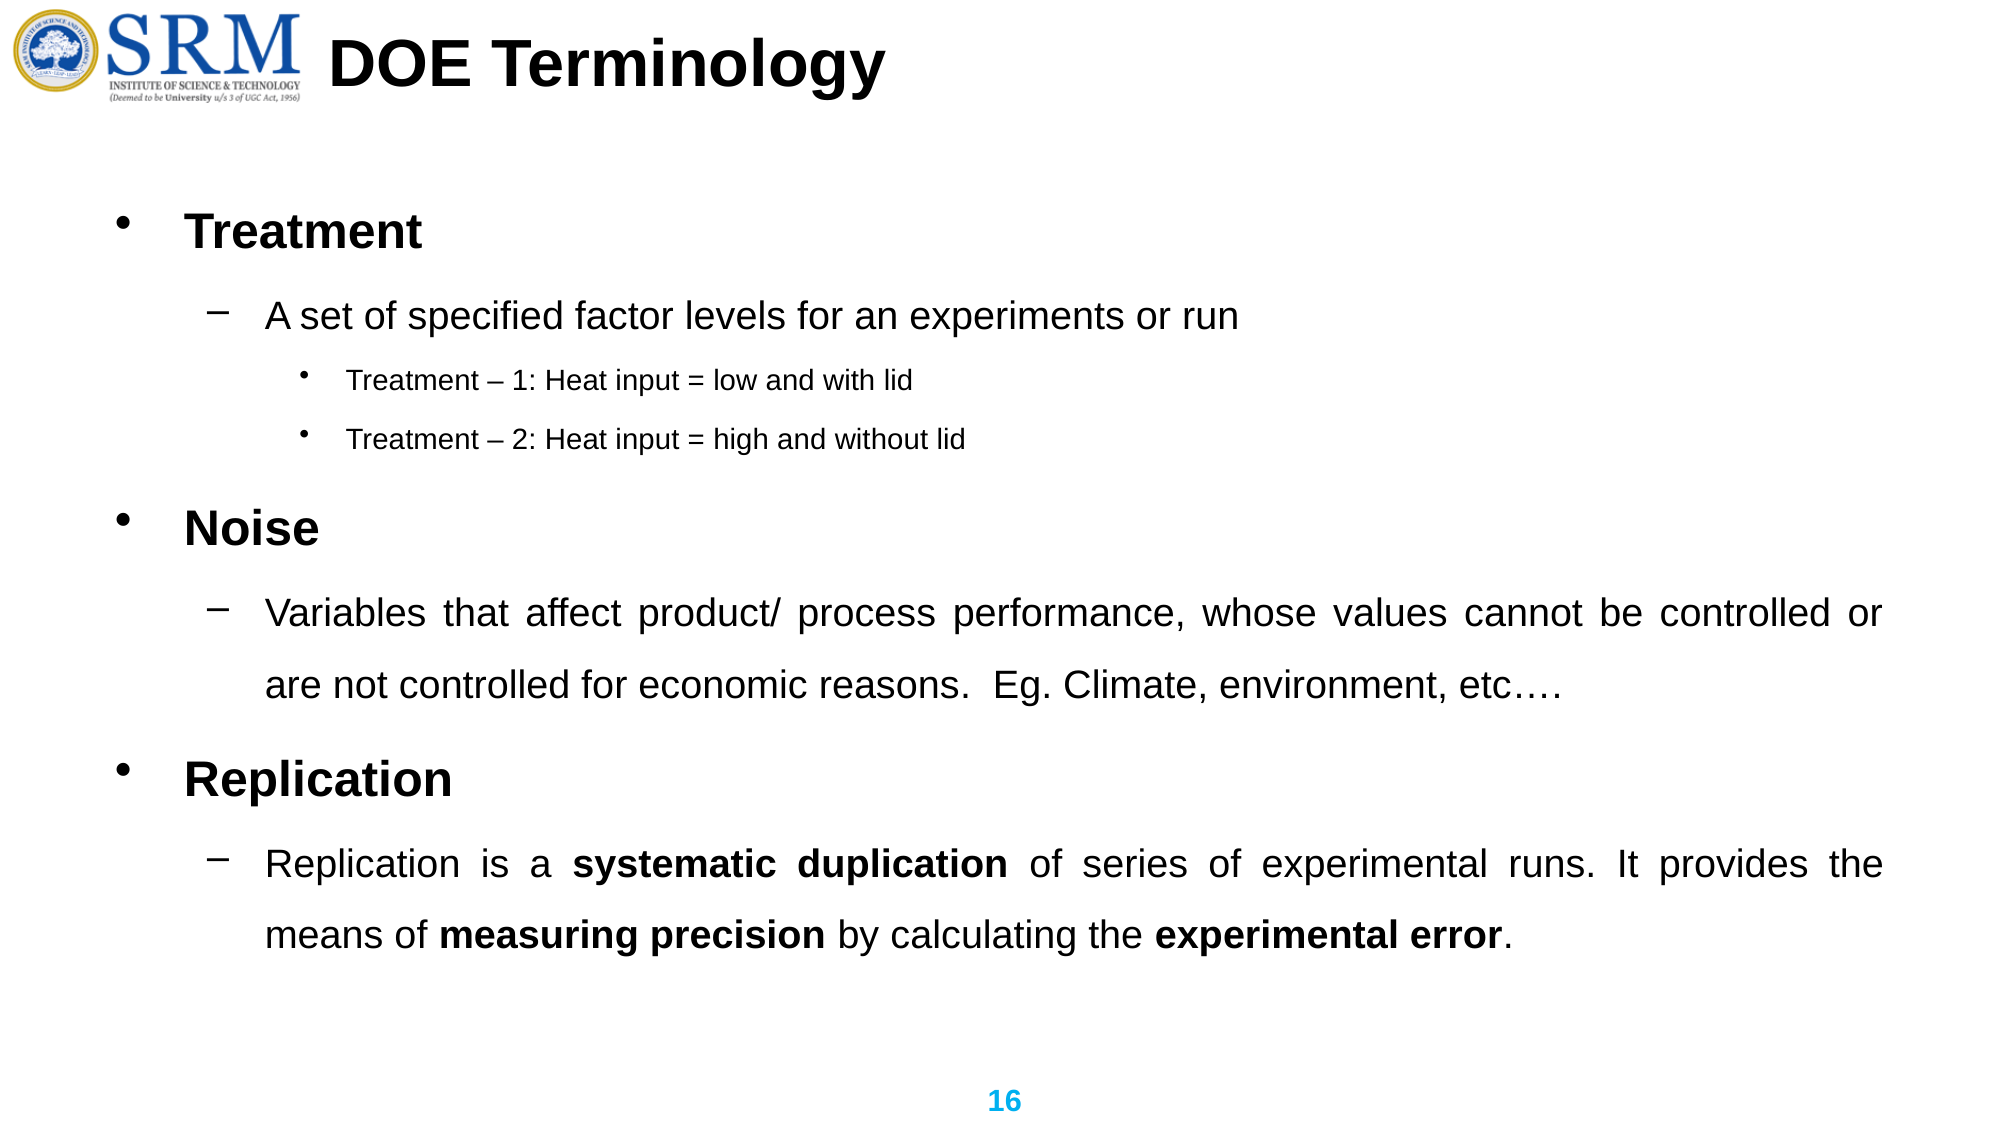

# DOE Terminology
Treatment
A set of specified factor levels for an experiments or run
Treatment – 1: Heat input = low and with lid
Treatment – 2: Heat input = high and without lid
Noise
Variables that affect product/ process performance, whose values cannot be controlled or are not controlled for economic reasons.  Eg. Climate, environment, etc….
Replication
Replication is a systematic duplication of series of experimental runs. It provides the means of measuring precision by calculating the experimental error.

16